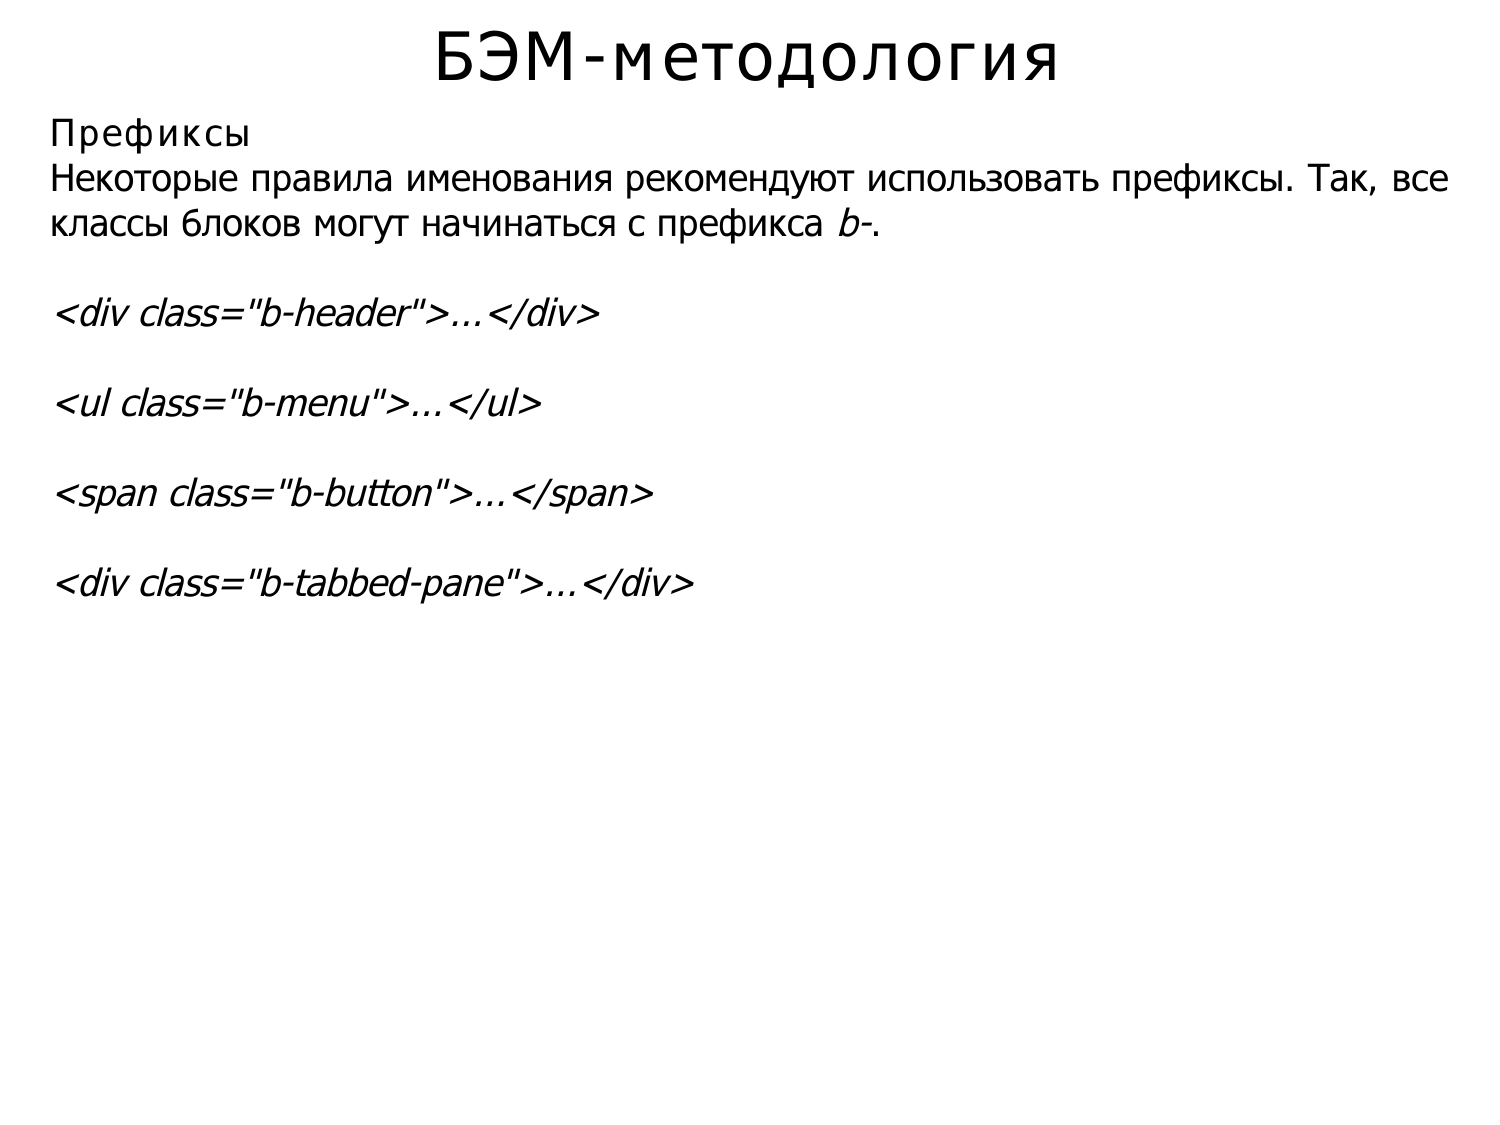

БЭМ-методология
Префиксы
Некоторые правила именования рекомендуют использовать префиксы. Так, все классы блоков могут начинаться с префикса b-.

<div class="b-header">...</div>

<ul class="b-menu">...</ul>

<span class="b-button">...</span>

<div class="b-tabbed-pane">...</div>